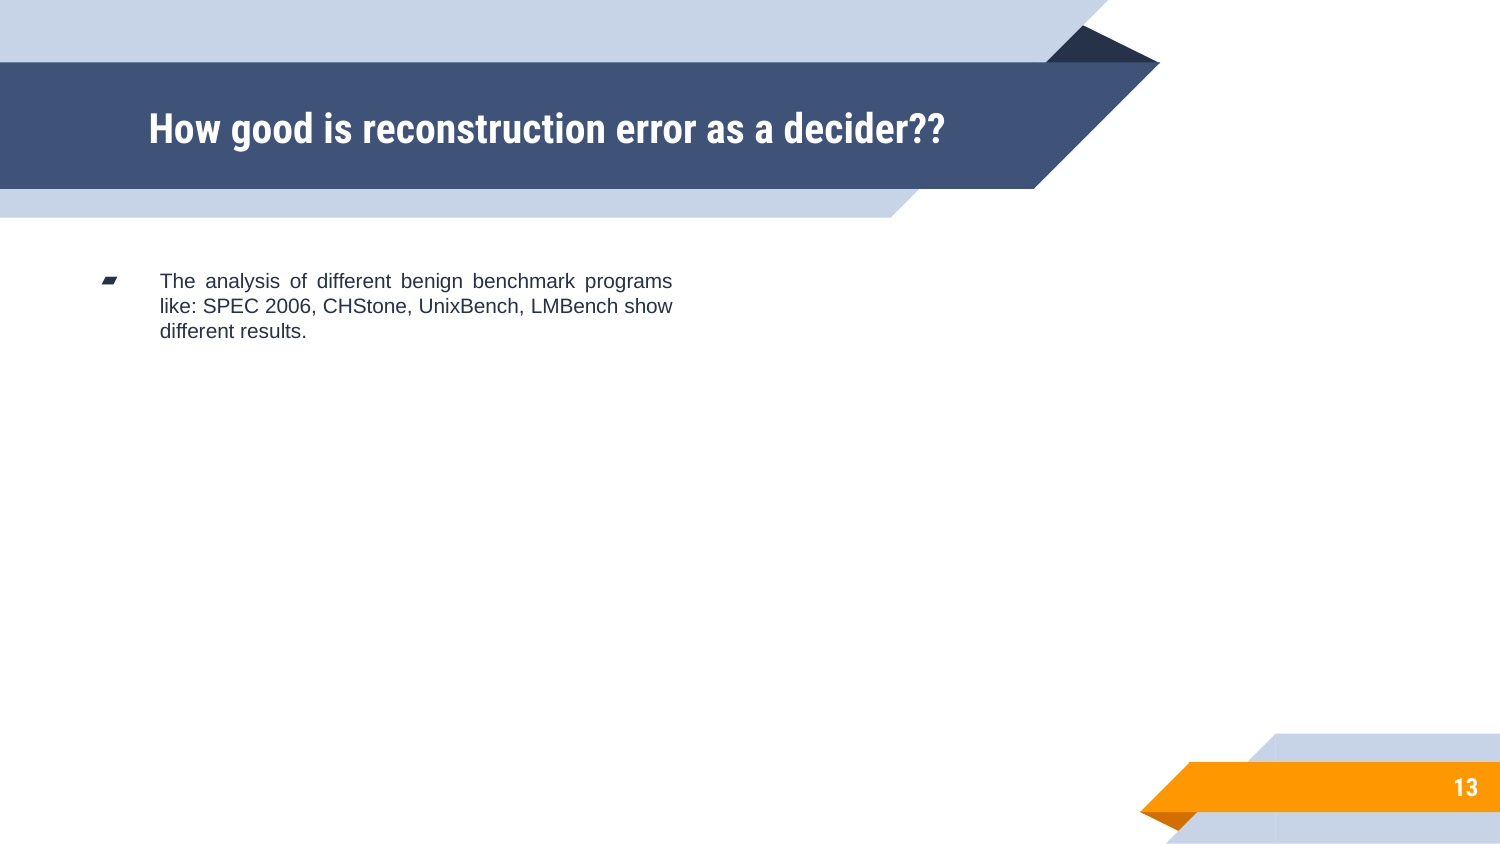

# How good is reconstruction error as a decider??
The analysis of different benign benchmark programs like: SPEC 2006, CHStone, UnixBench, LMBench show different results.
13